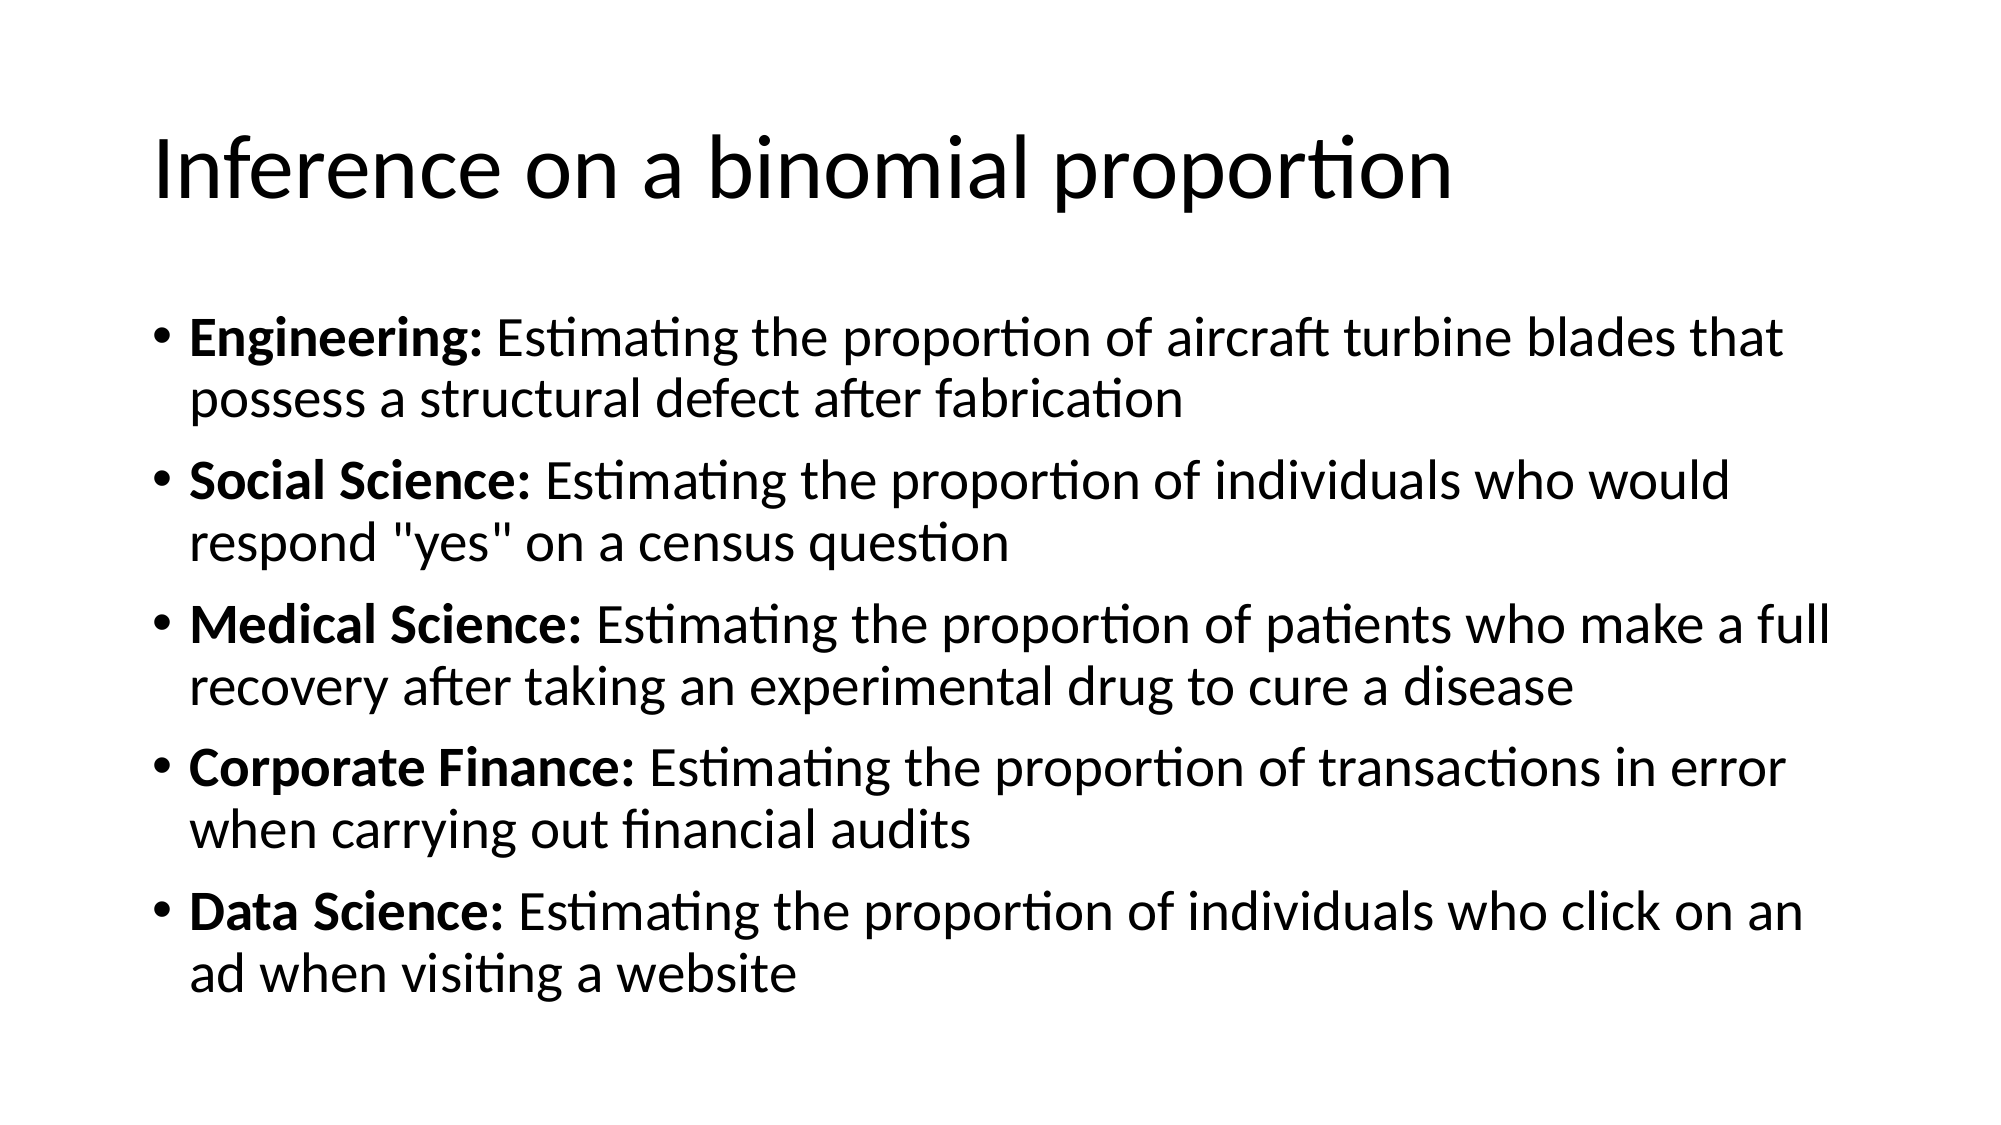

# Inference on a binomial proportion
Engineering: Estimating the proportion of aircraft turbine blades that possess a structural defect after fabrication
Social Science: Estimating the proportion of individuals who would respond "yes" on a census question
Medical Science: Estimating the proportion of patients who make a full recovery after taking an experimental drug to cure a disease
Corporate Finance: Estimating the proportion of transactions in error when carrying out financial audits
Data Science: Estimating the proportion of individuals who click on an ad when visiting a website